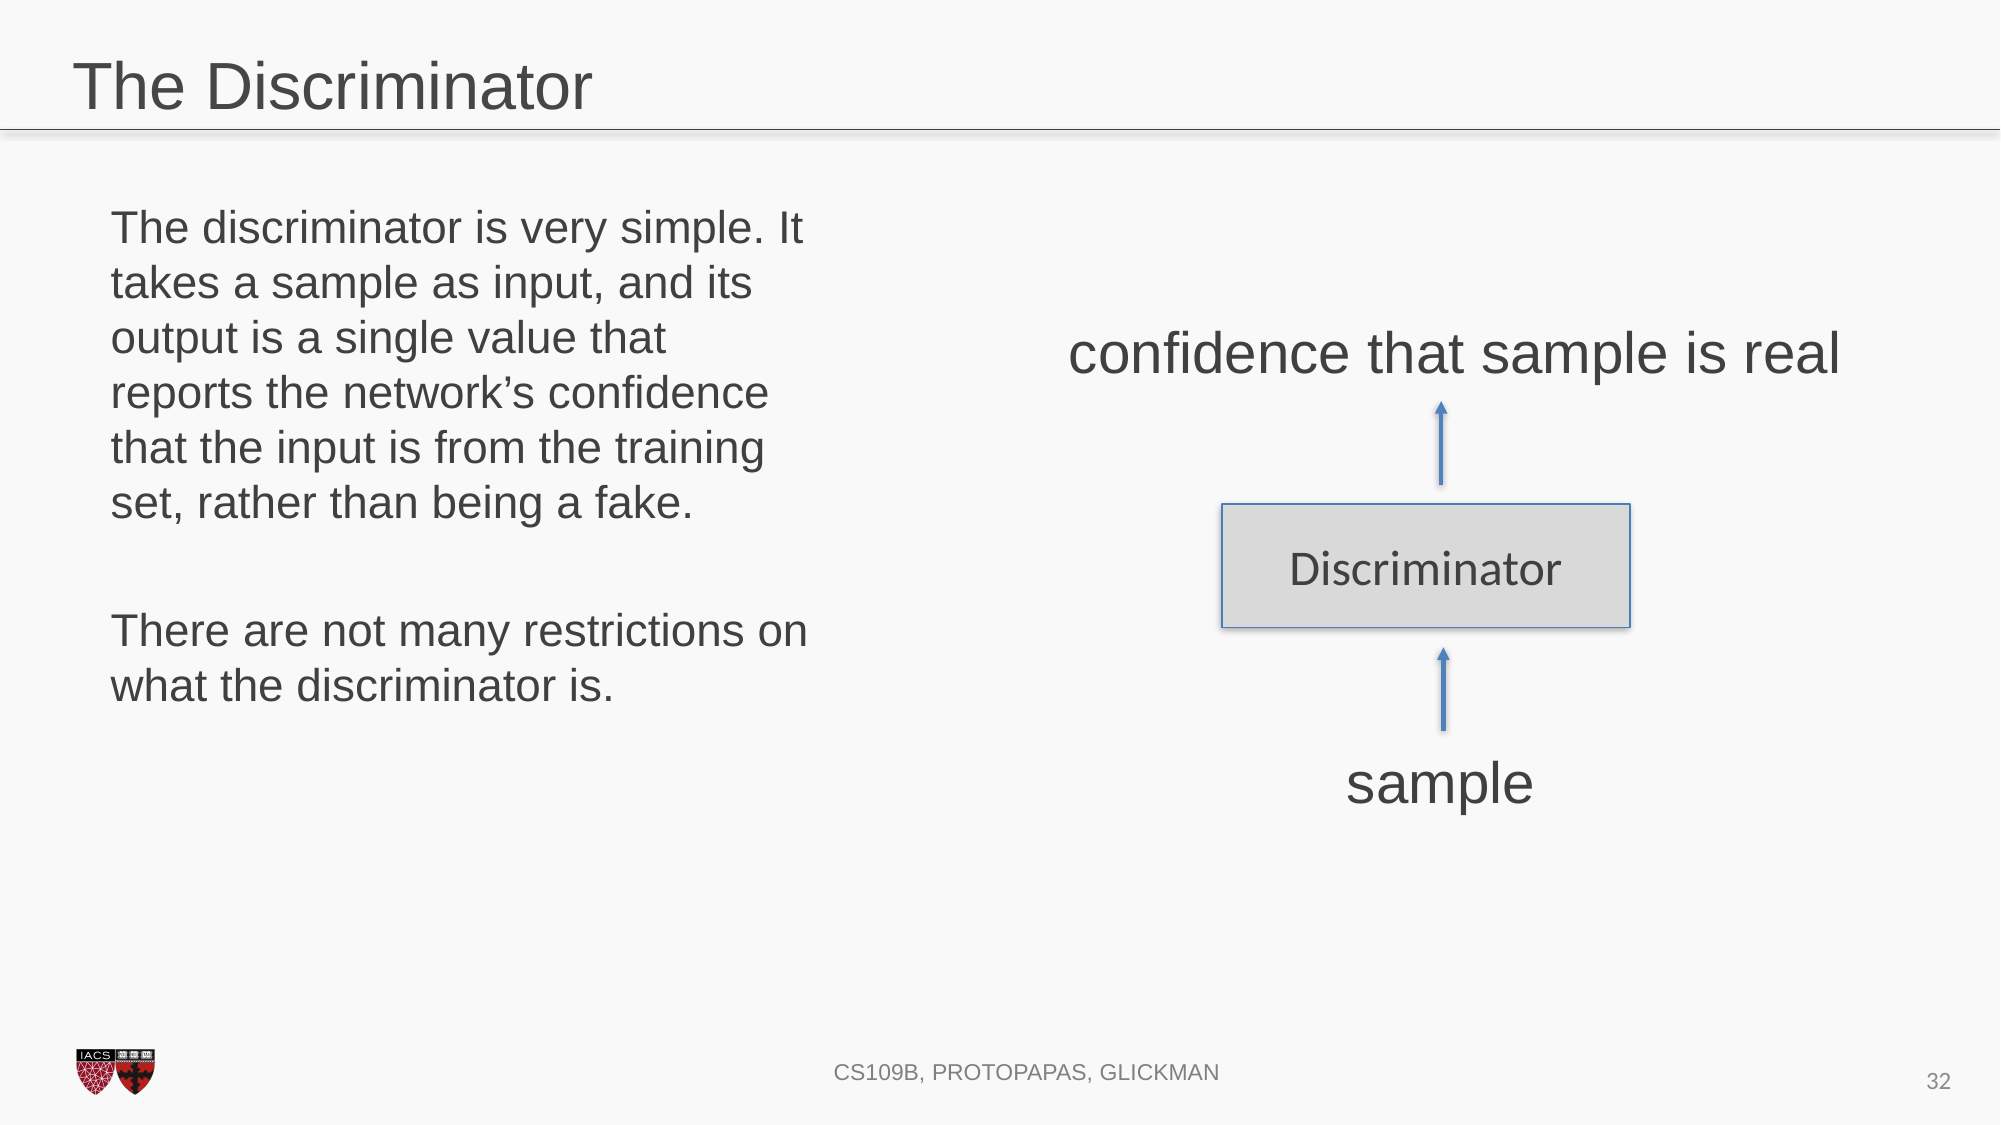

# The Discriminator
The discriminator is very simple. It takes a sample as input, and its output is a single value that reports the network’s confidence that the input is from the training set, rather than being a fake.

There are not many restrictions on what the discriminator is.

confidence that sample is real
Discriminator
sample
32